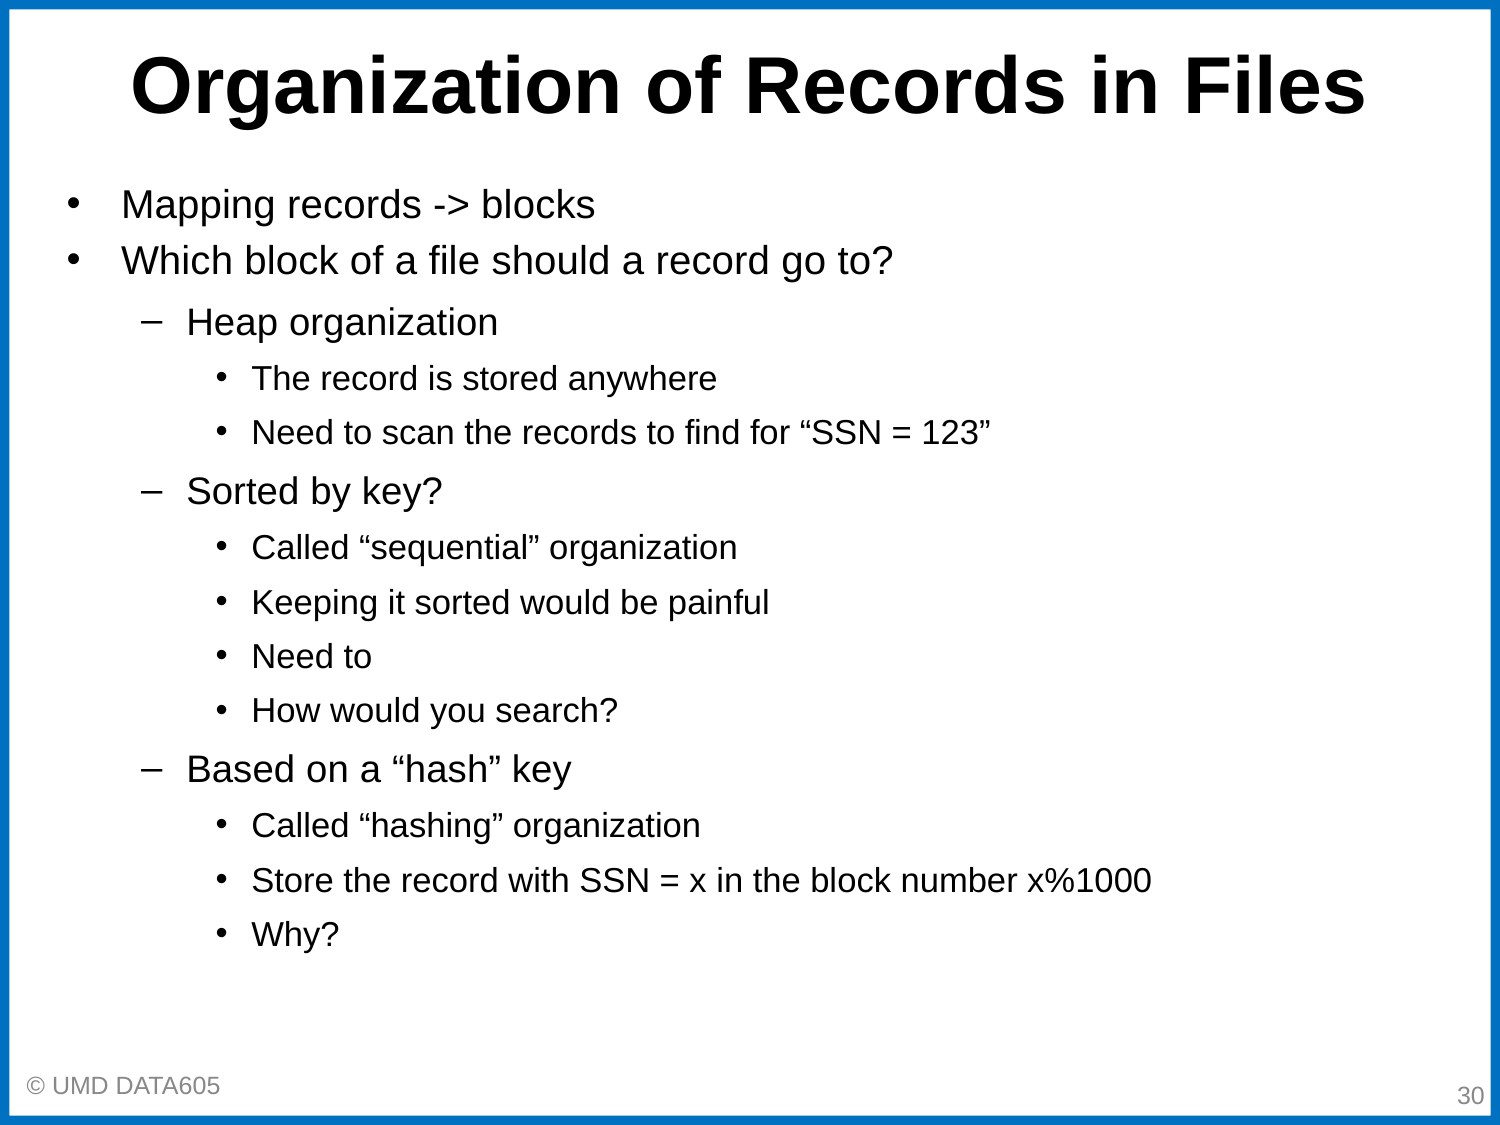

# Organization of Records in Files
Mapping records -> blocks
Which block of a file should a record go to?
Heap organization
The record is stored anywhere
Need to scan the records to find for “SSN = 123”
Sorted by key?
Called “sequential” organization
Keeping it sorted would be painful
Need to
How would you search?
Based on a “hash” key
Called “hashing” organization
Store the record with SSN = x in the block number x%1000
Why?

30